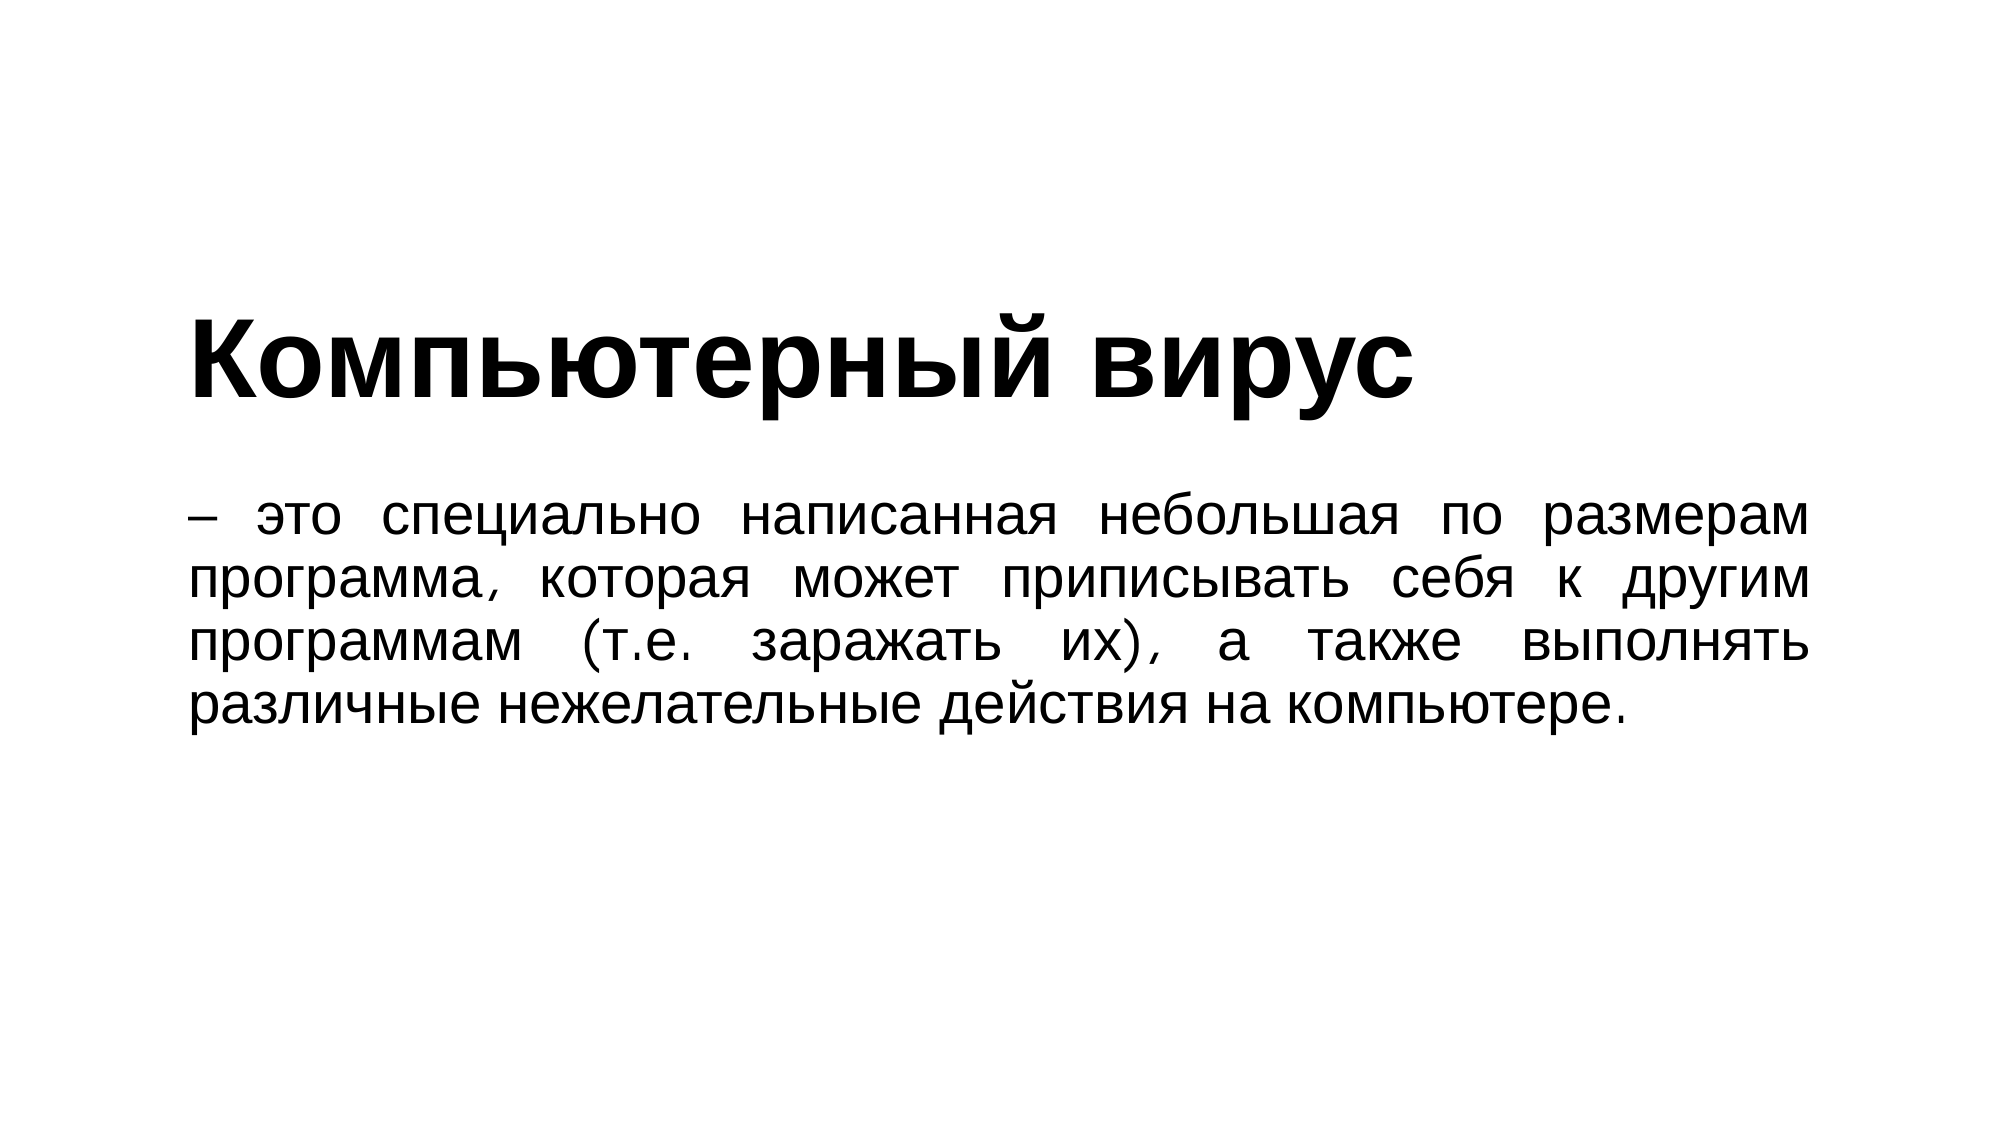

# Компьютерный вирус
– это специально написанная небольшая по размерам программа, которая может приписывать себя к другим программам (т.е. заражать их), а также выполнять различные нежелательные действия на компьютере.